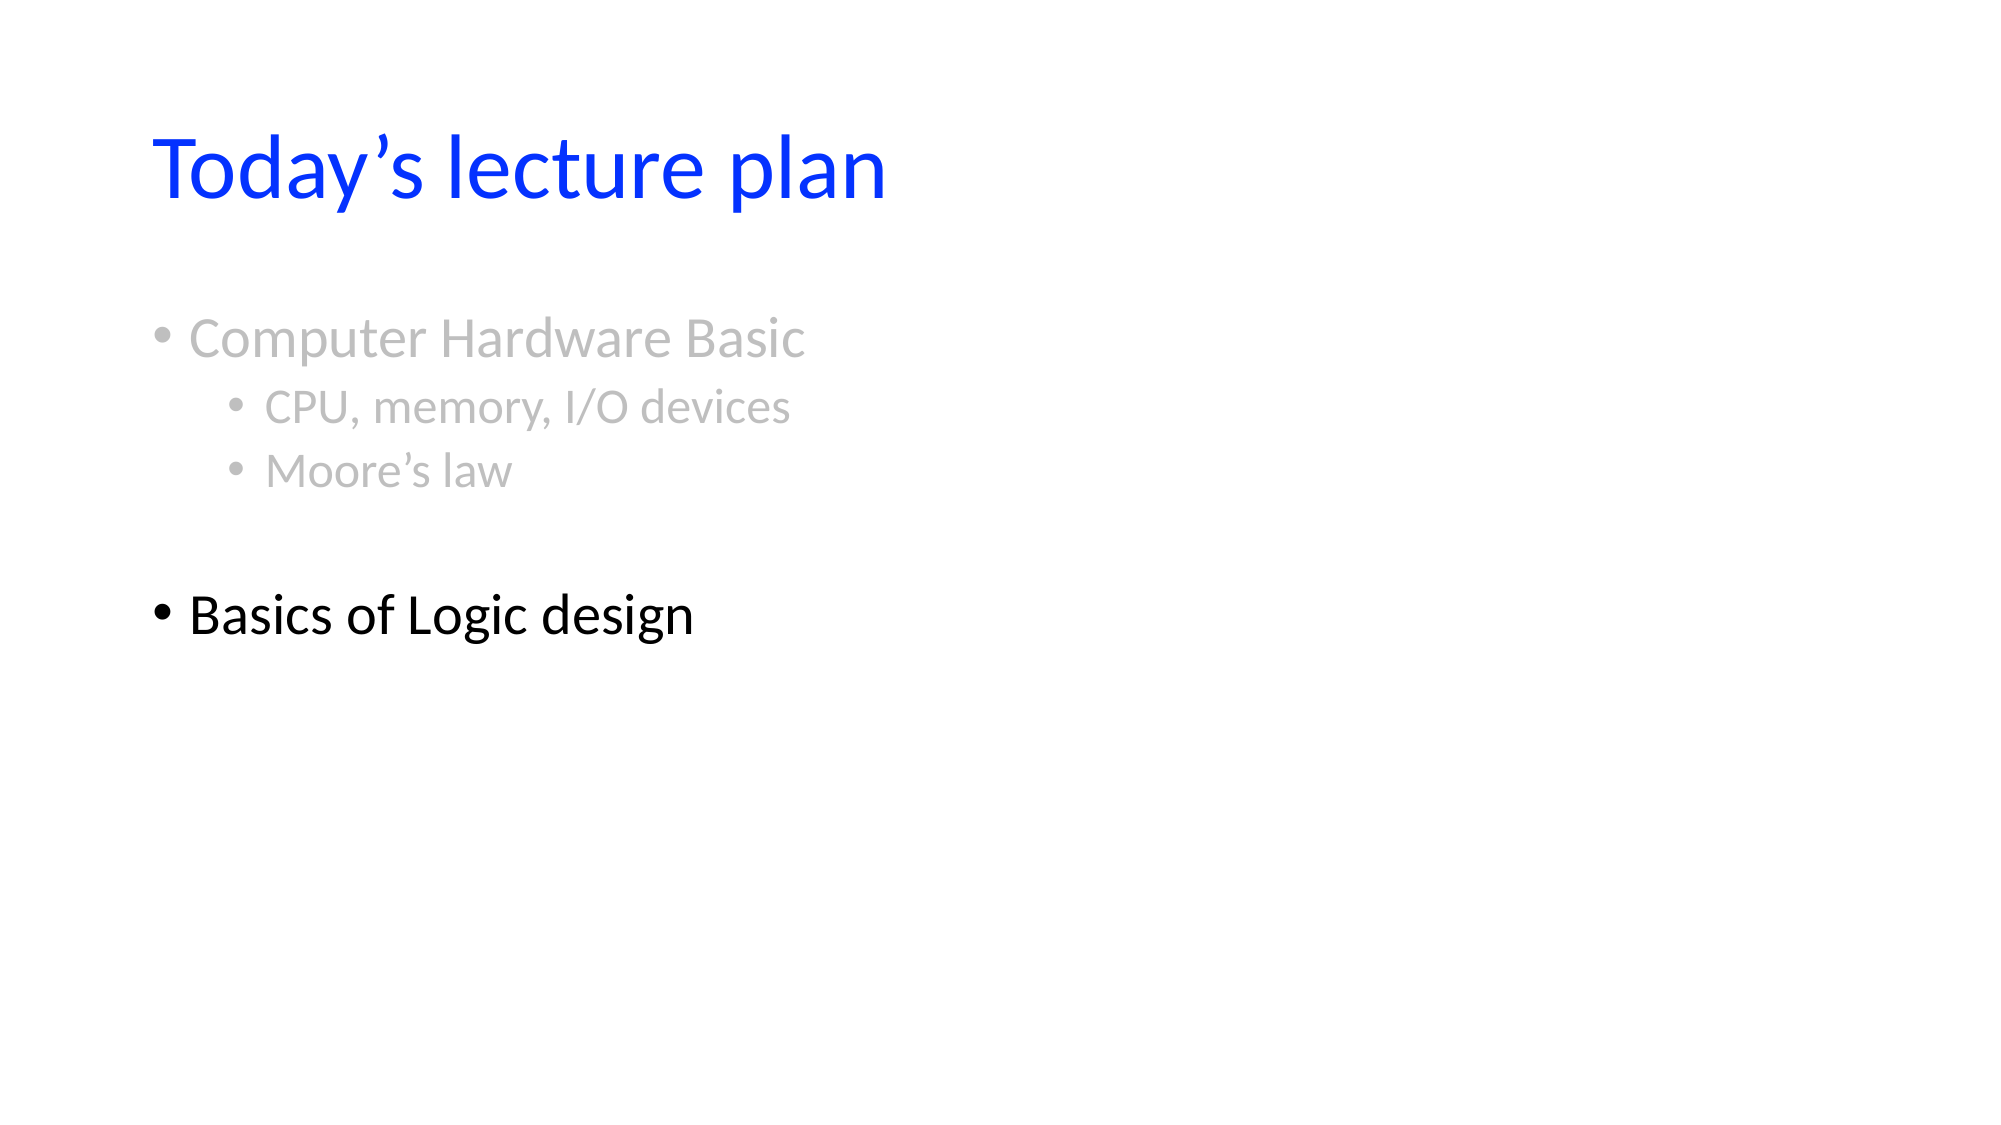

# Today’s lecture plan
Computer Hardware Basic
CPU, memory, I/O devices
Moore’s law

Basics of Logic design